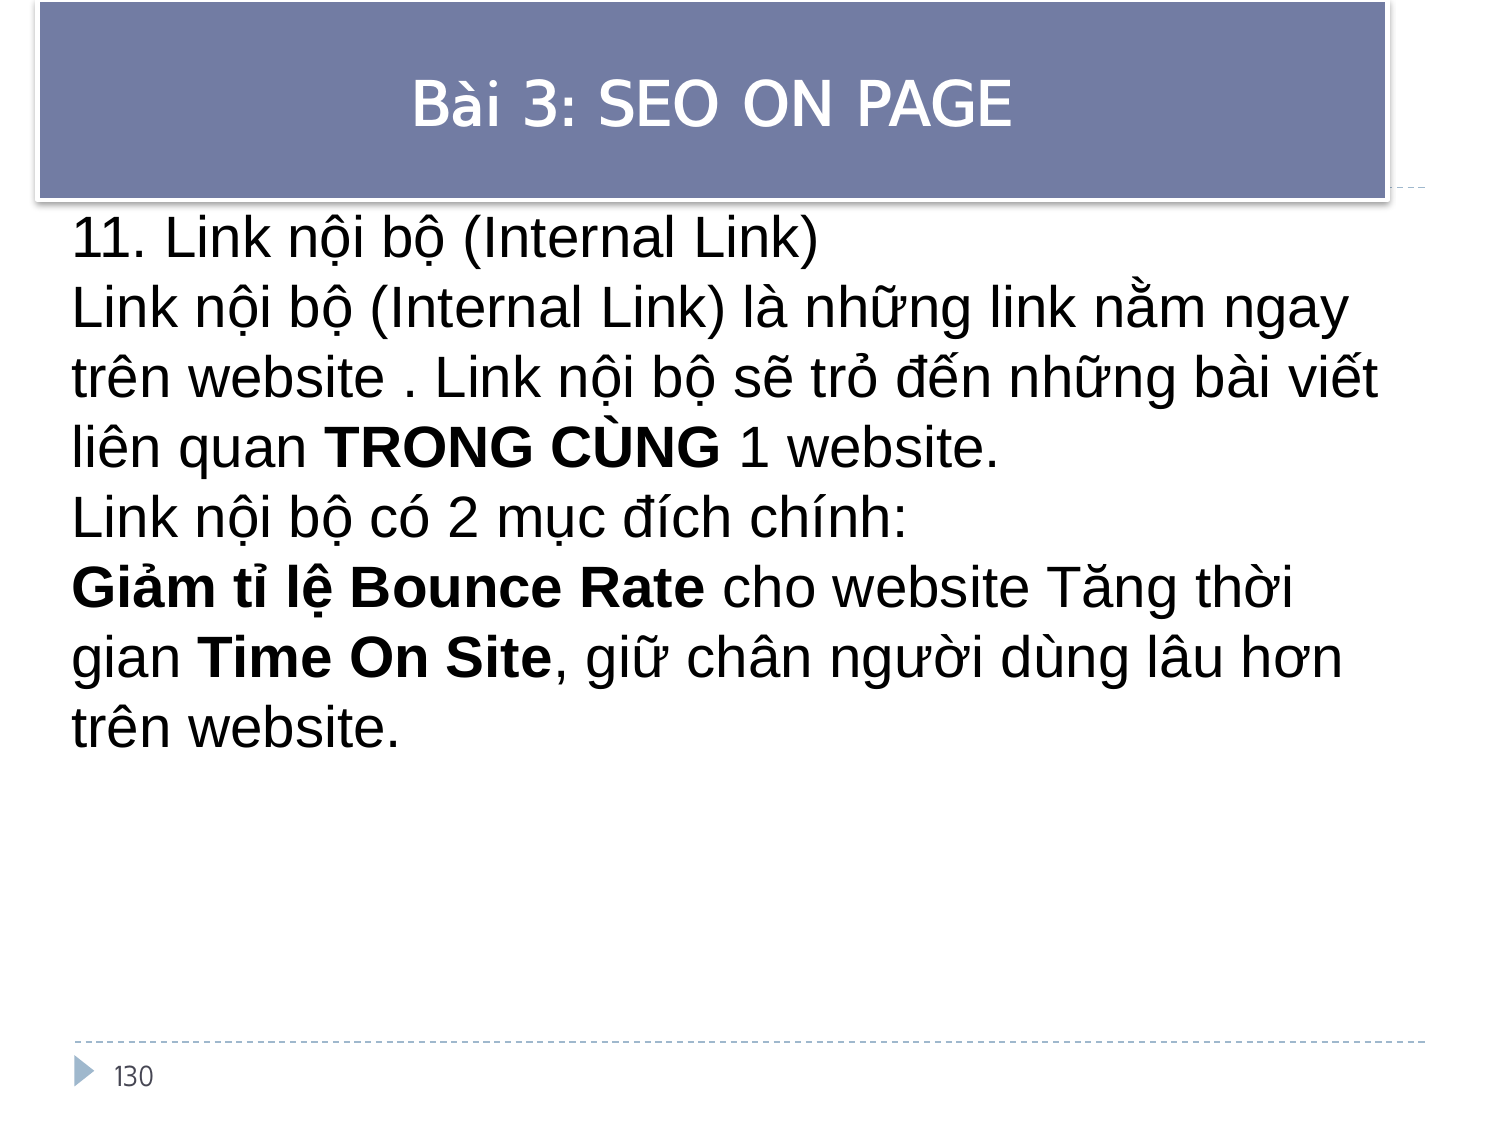

# Bài 3: SEO ON PAGE
11. Link nội bộ (Internal Link)
Link nội bộ (Internal Link) là những link nằm ngay trên website . Link nội bộ sẽ trỏ đến những bài viết liên quan TRONG CÙNG 1 website.
Link nội bộ có 2 mục đích chính:
Giảm tỉ lệ Bounce Rate cho website Tăng thời gian Time On Site, giữ chân người dùng lâu hơn trên website.

130